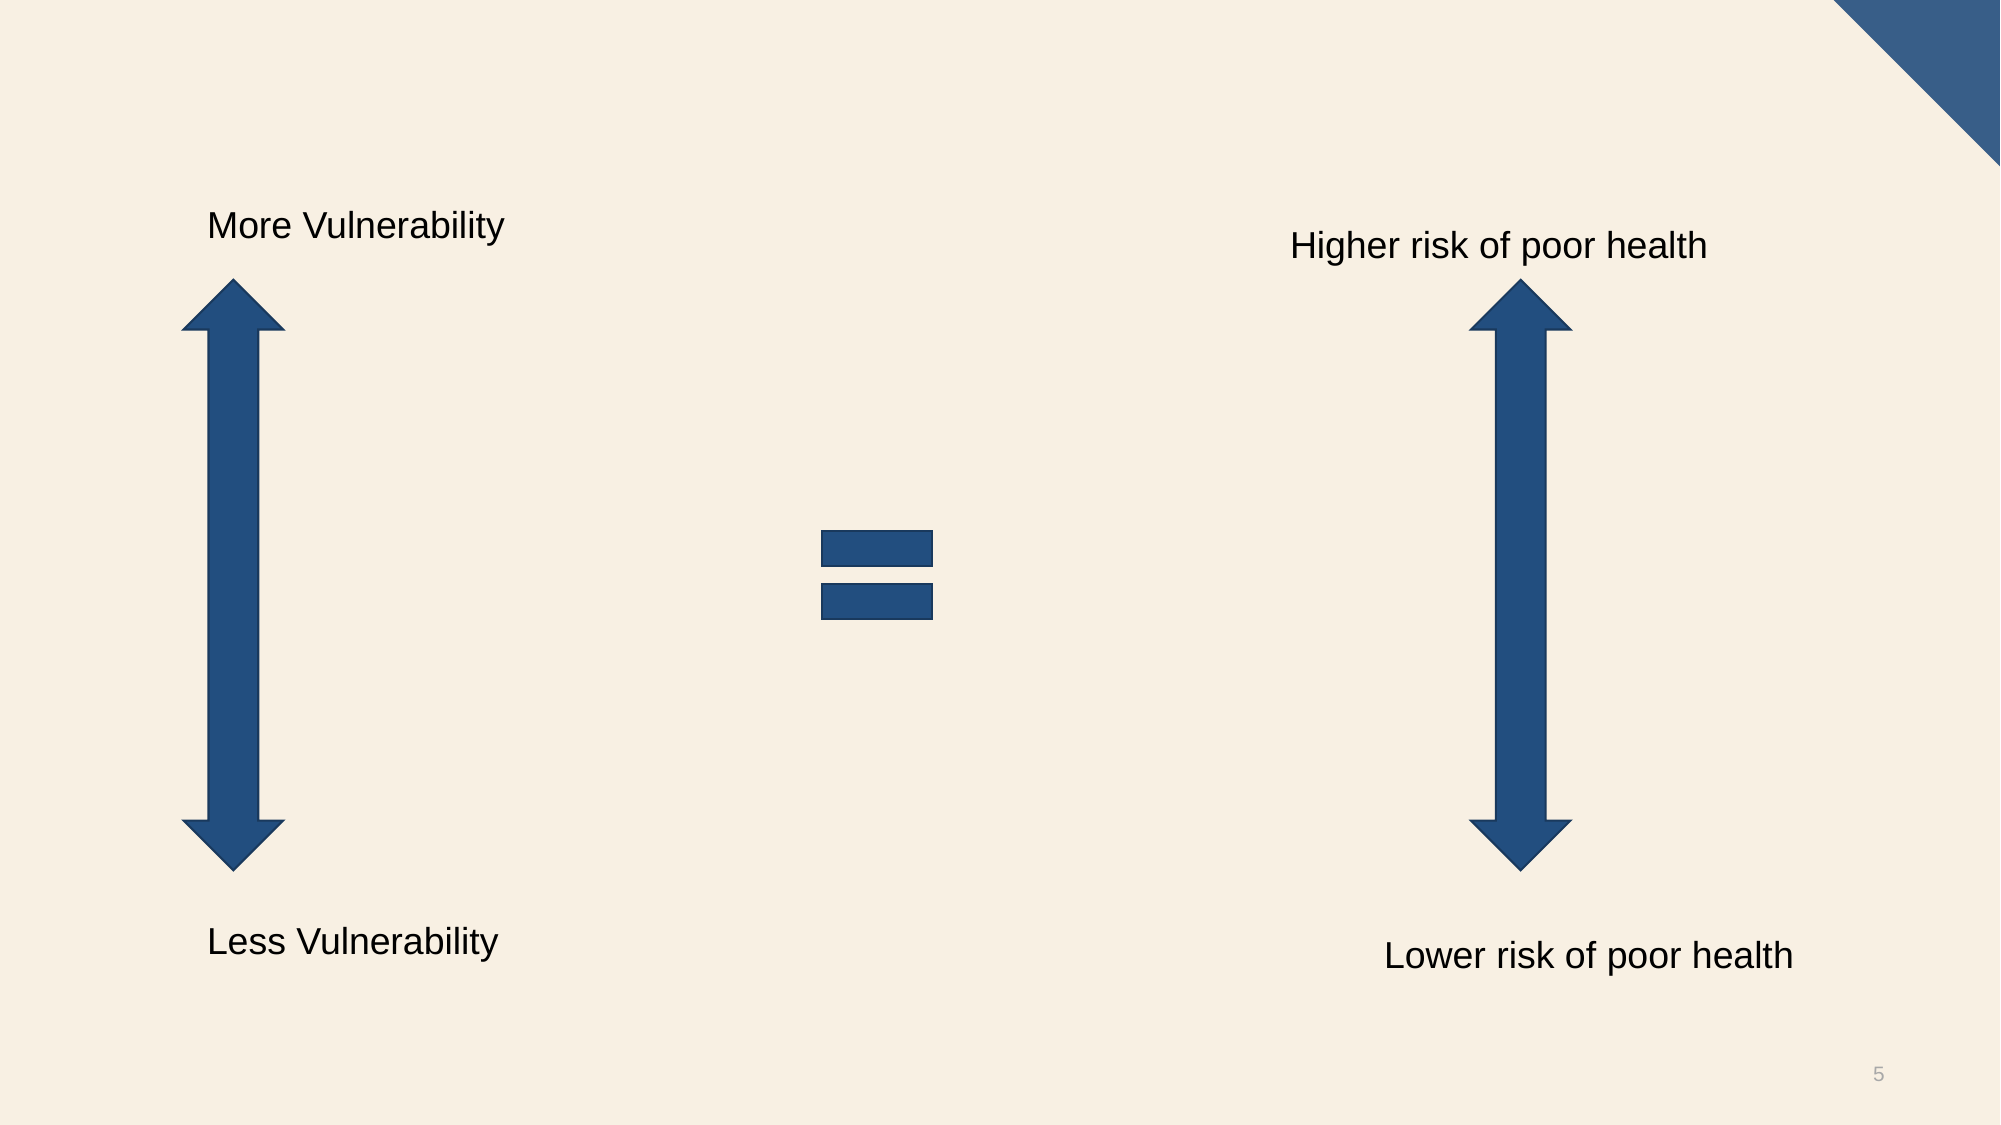

More Vulnerability
Higher risk of poor health

Less Vulnerability
Lower risk of poor health
5